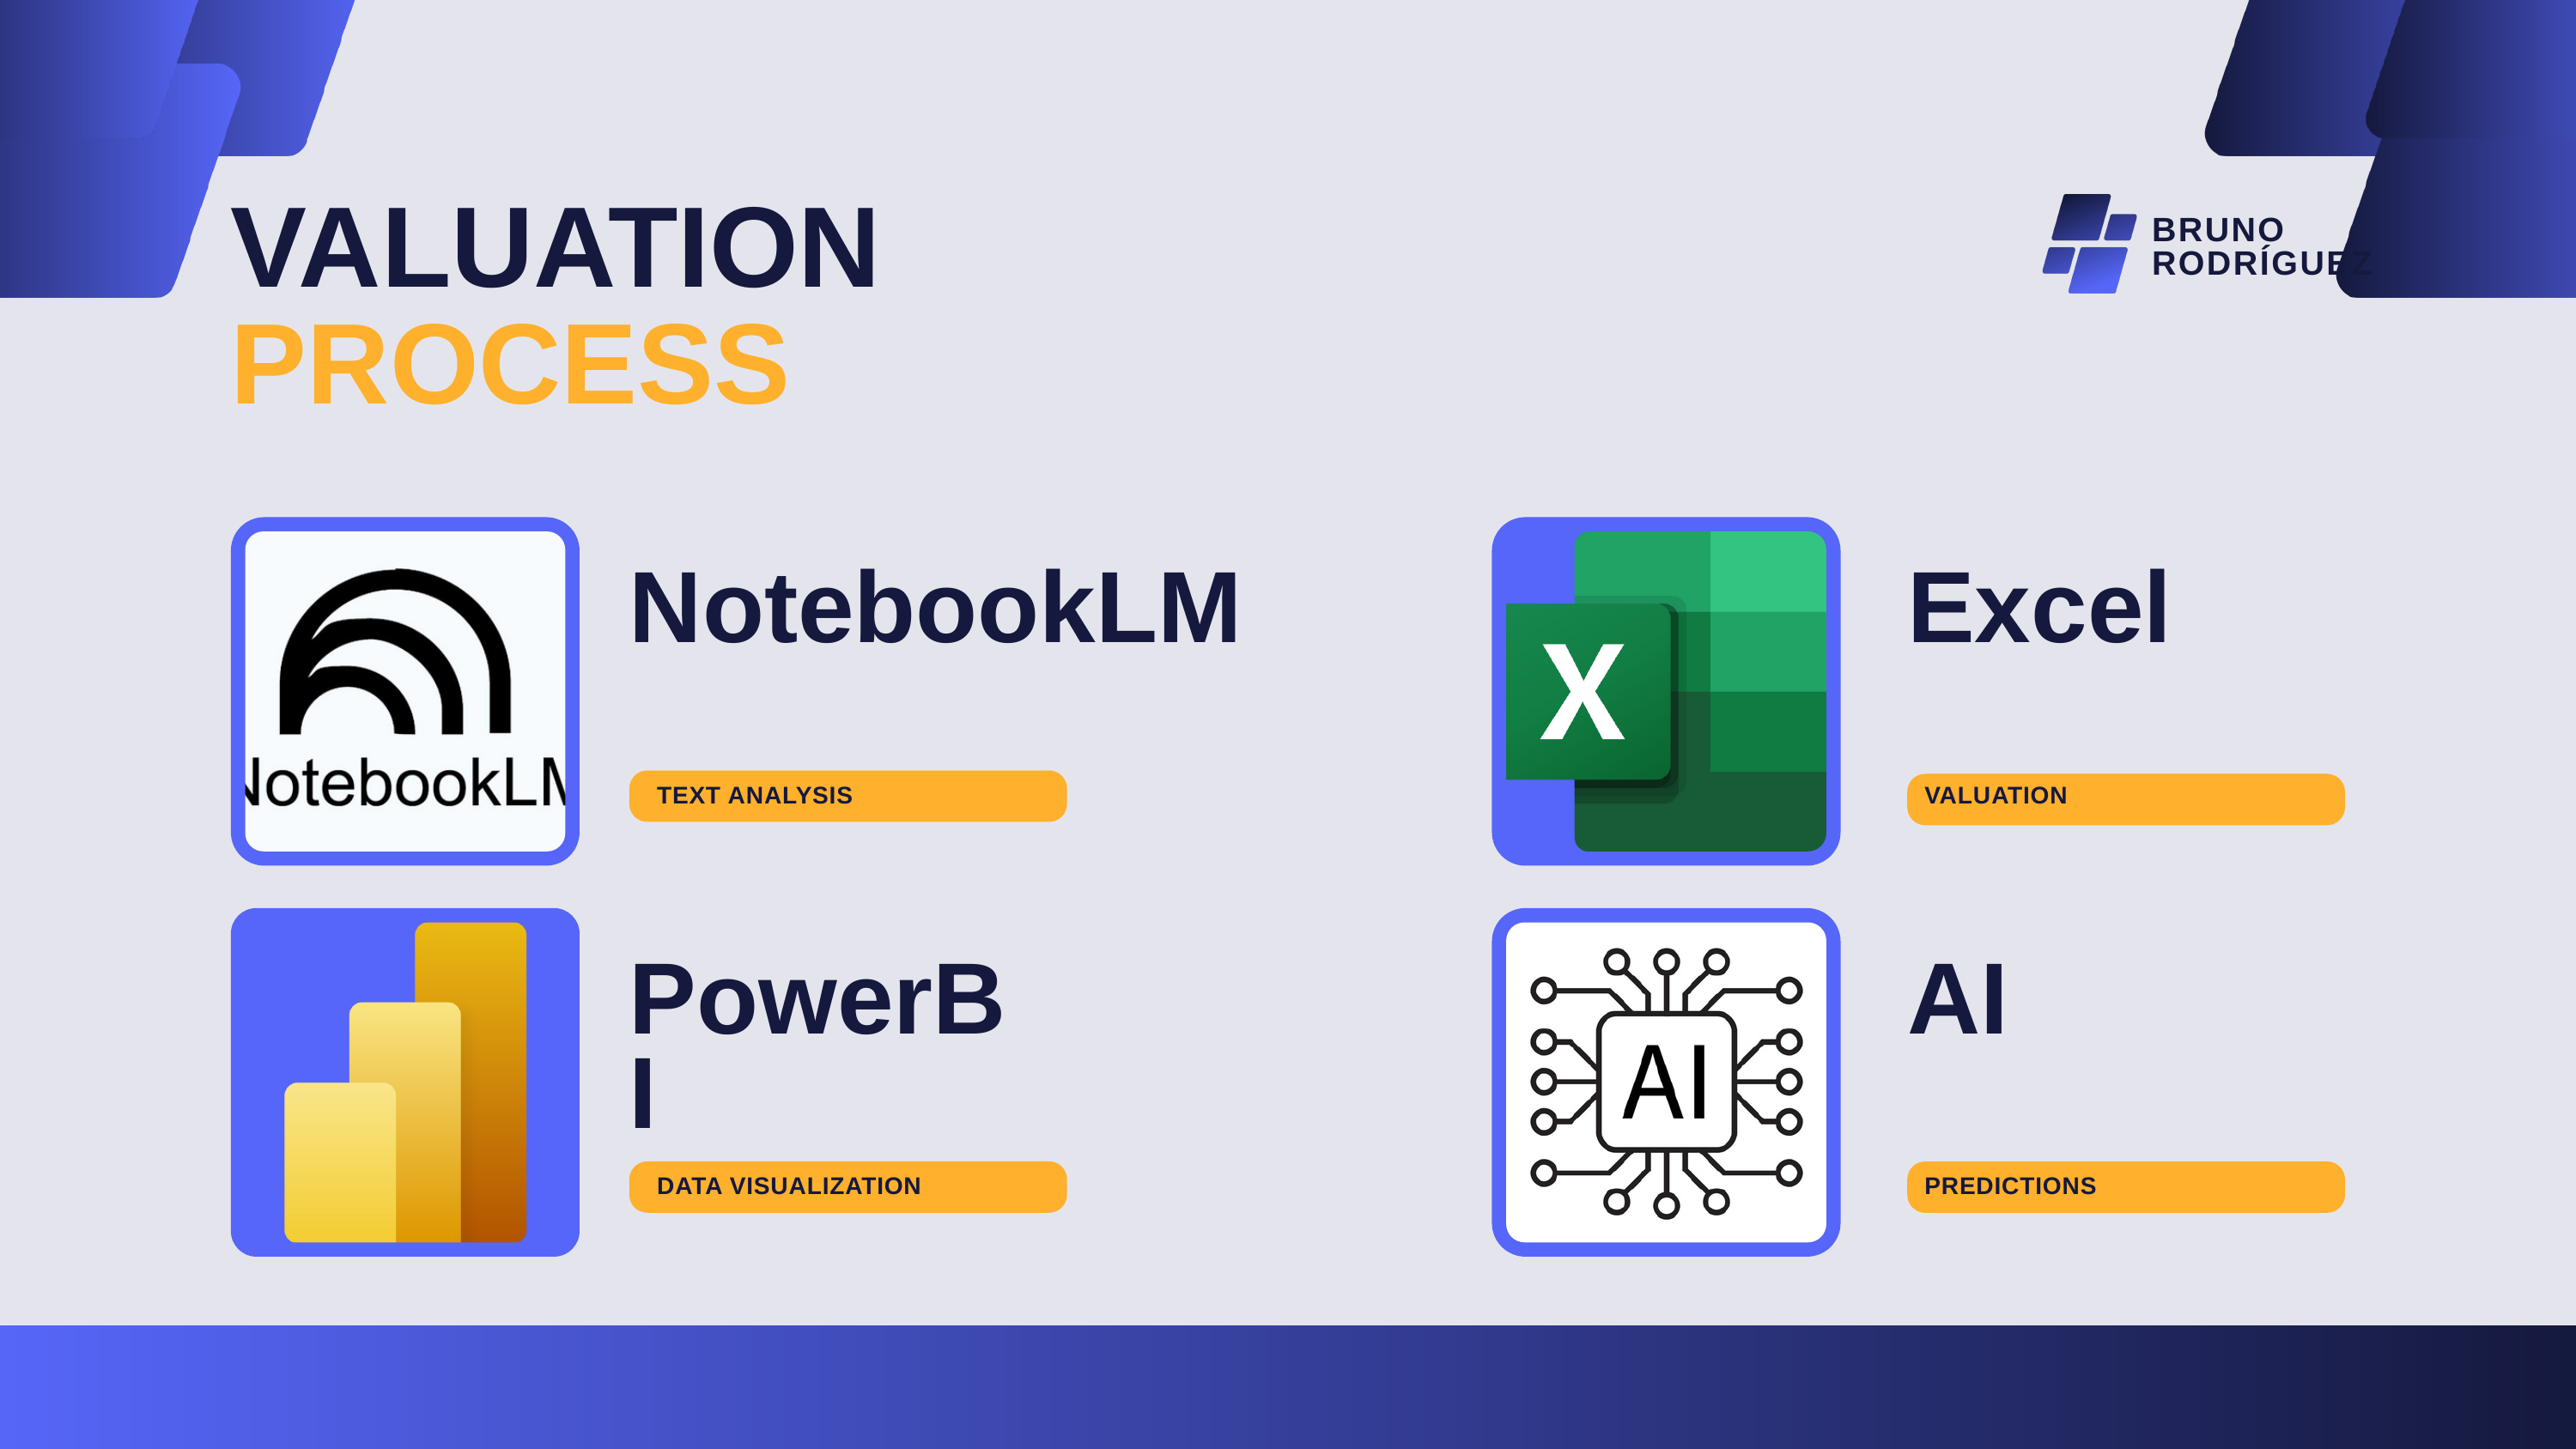

VALUATION
BRUNO RODRÍGUEZ
PROCESS

NotebookLM
Excel

TEXT ANALYSIS
VALUATION

PowerBI
AI

DATA VISUALIZATION
PREDICTIONS